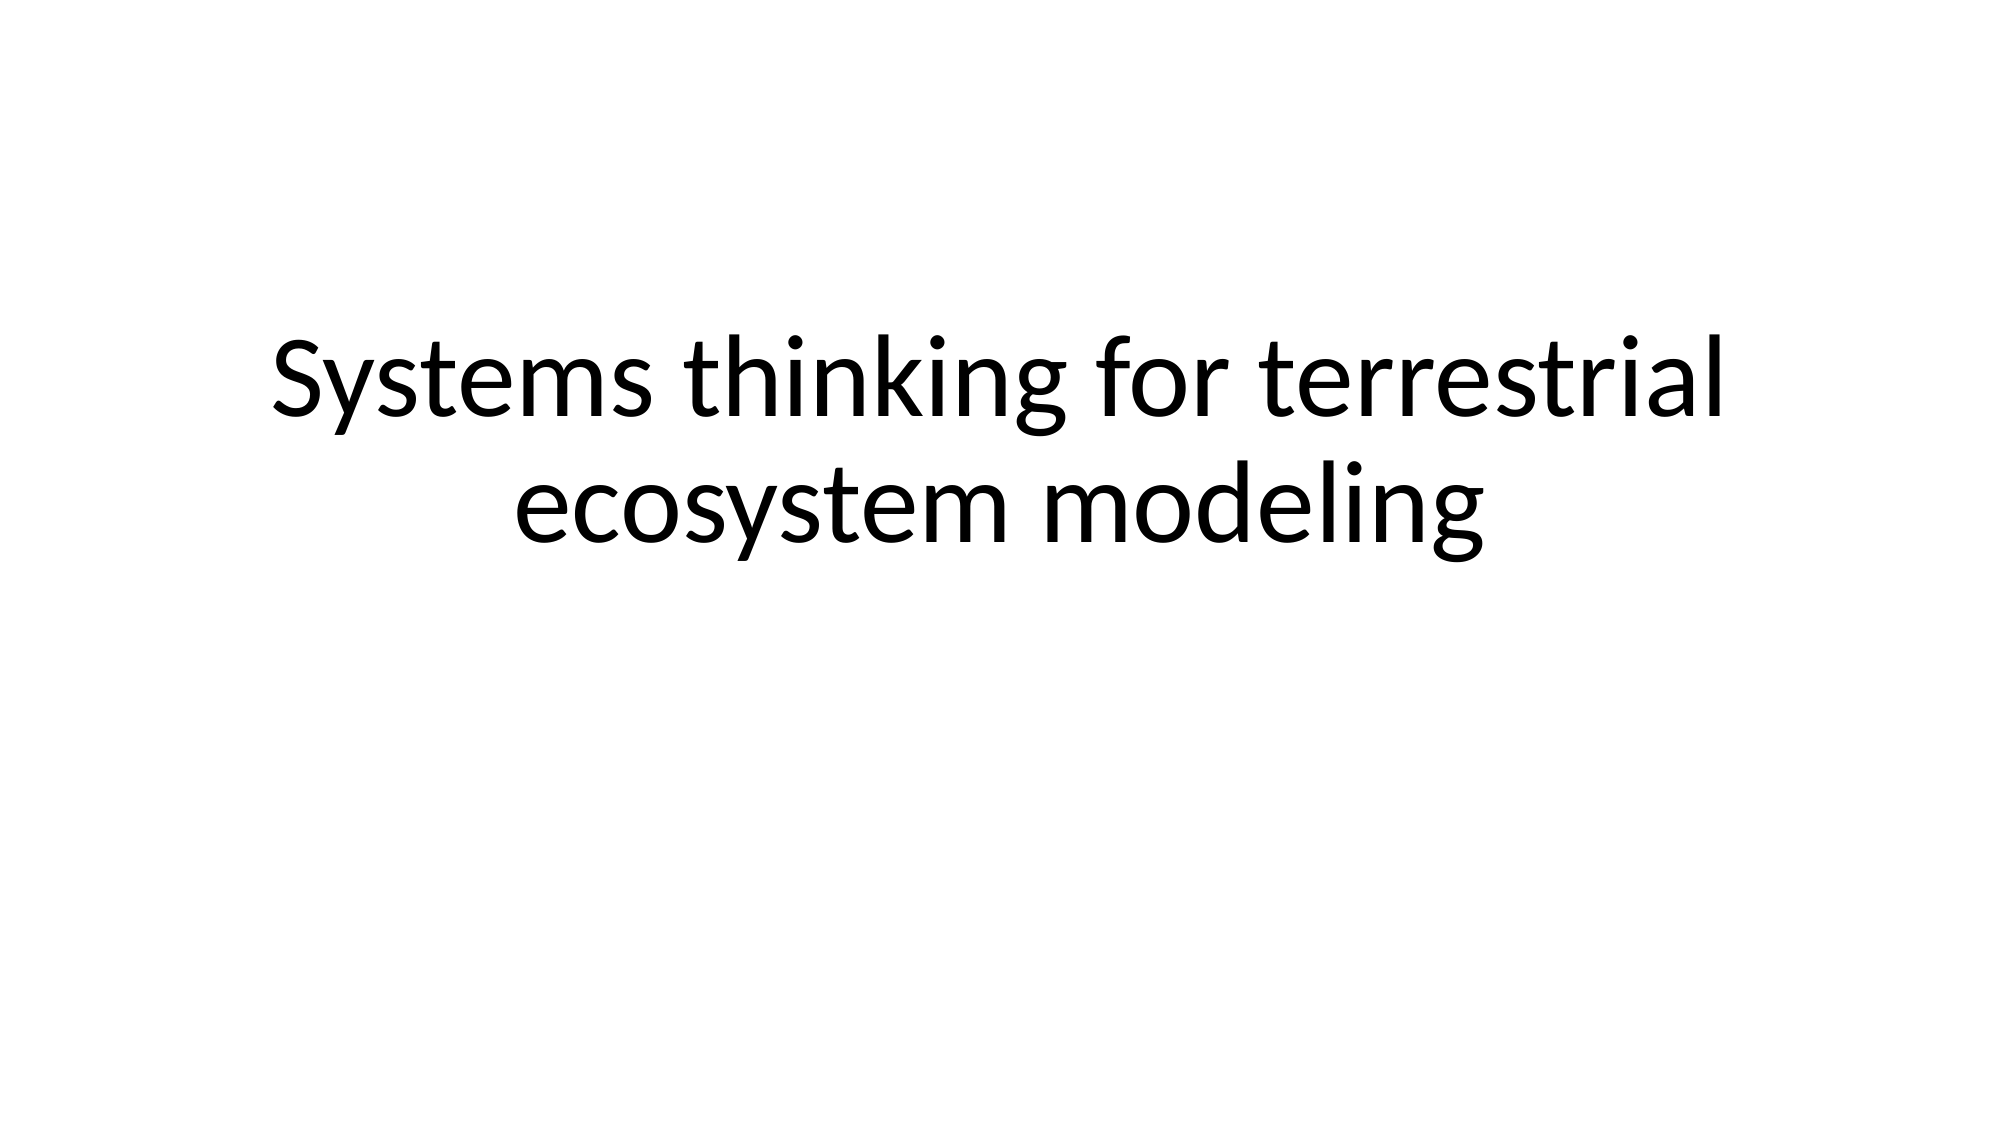

# Systems thinking for terrestrial ecosystem modeling